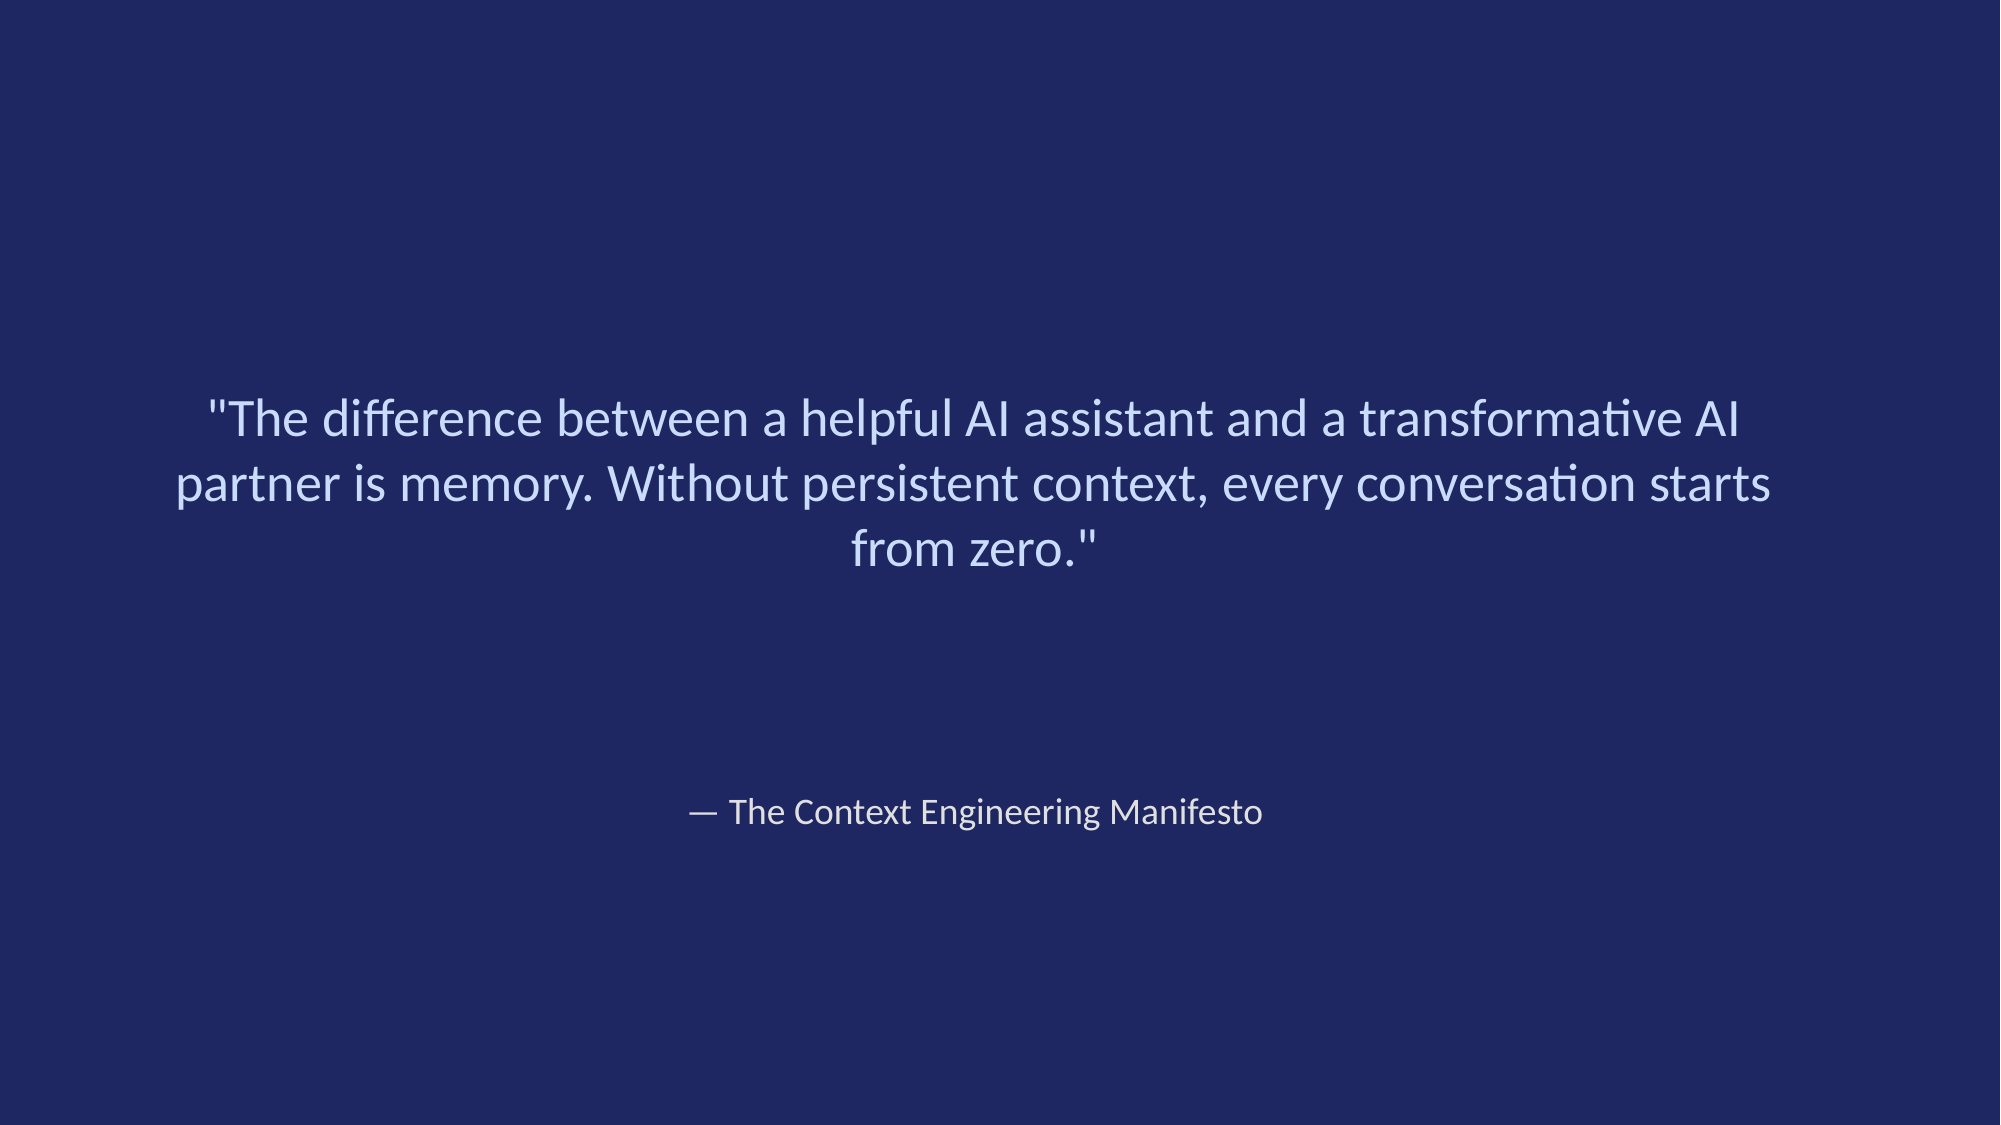

"The difference between a helpful AI assistant and a transformative AI partner is memory. Without persistent context, every conversation starts from zero."
— The Context Engineering Manifesto